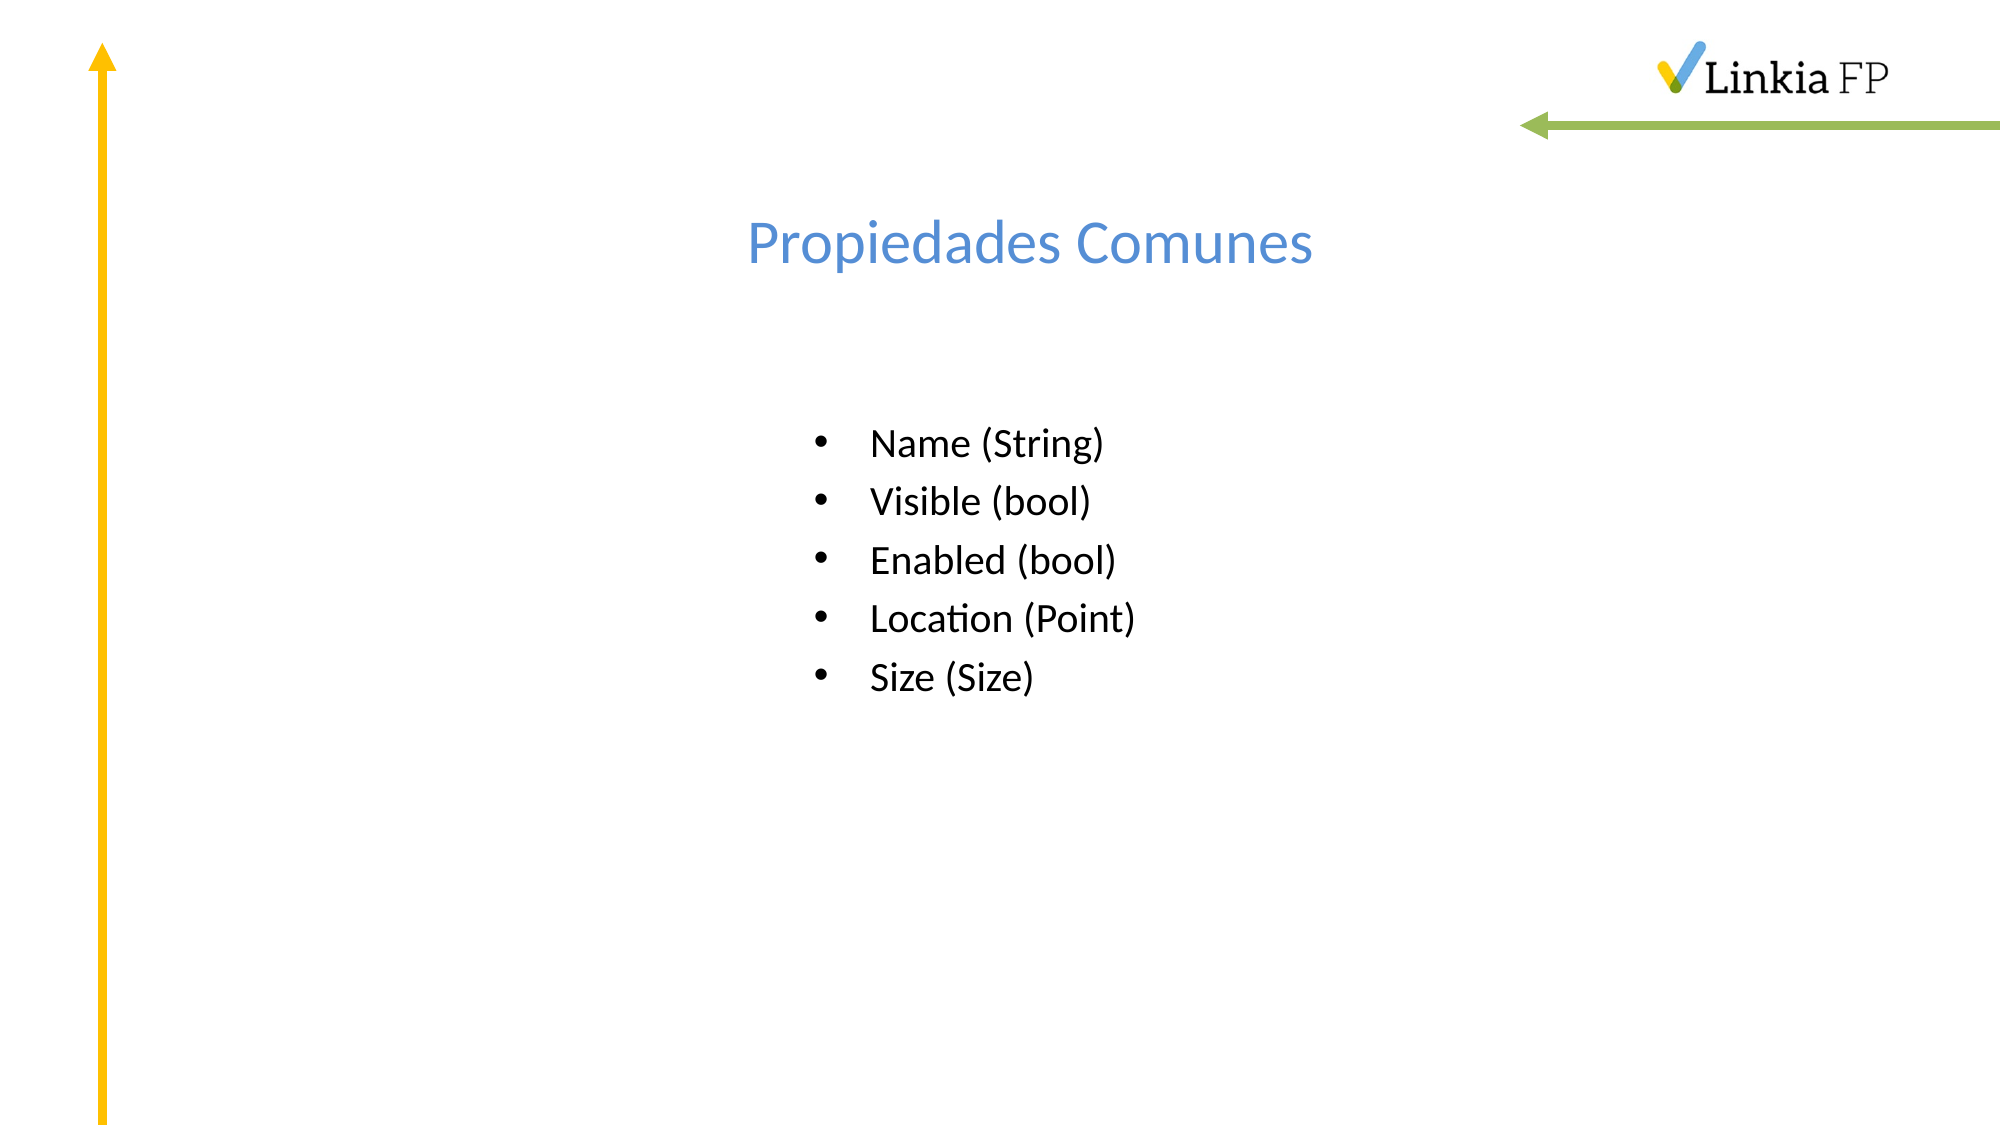

# Propiedades Comunes
Name (String)
Visible (bool)
Enabled (bool)
Location (Point)
Size (Size)